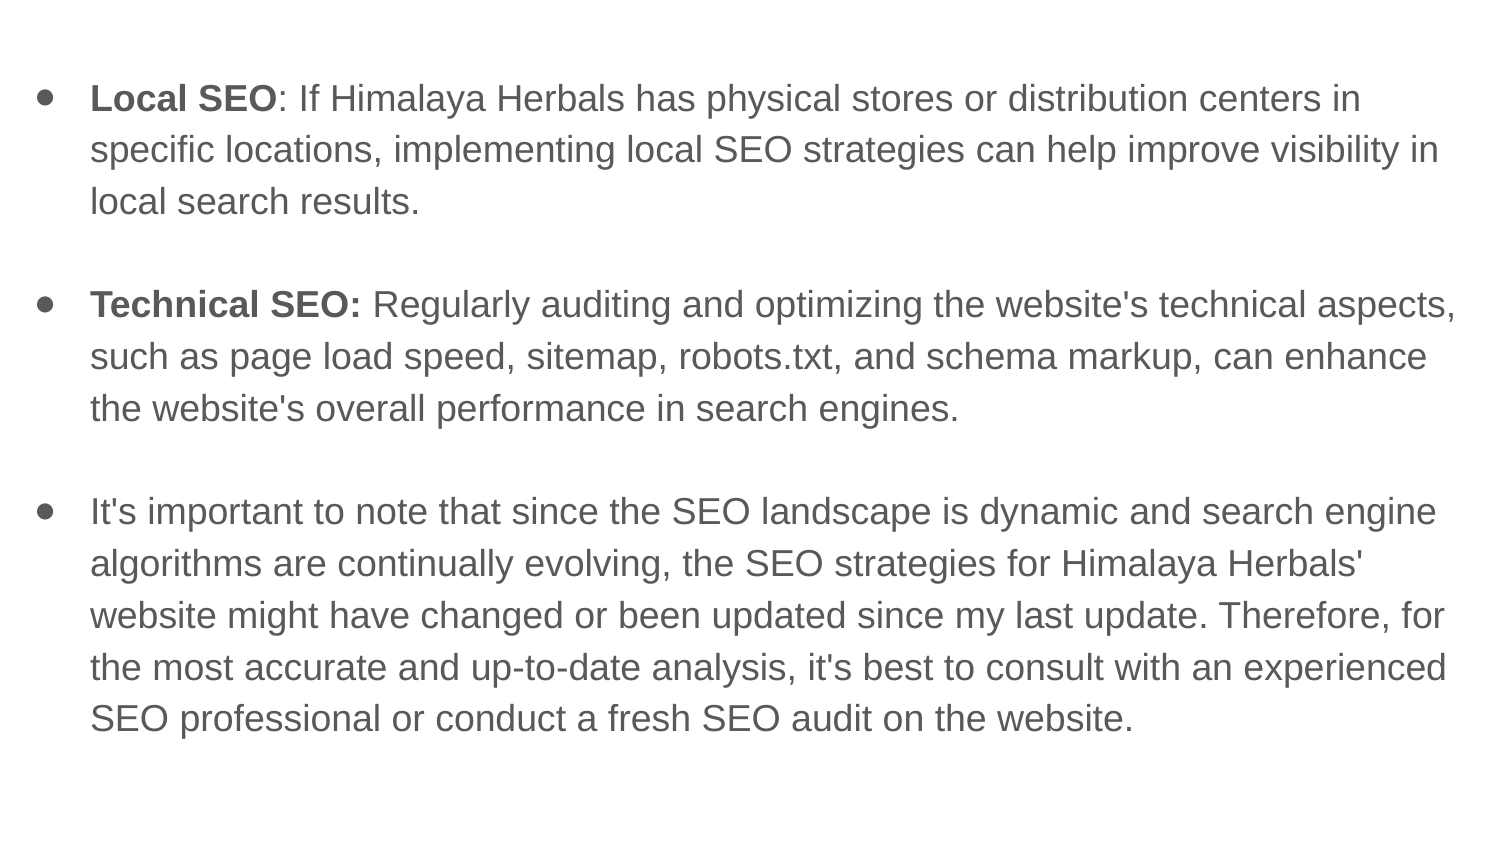

Local SEO: If Himalaya Herbals has physical stores or distribution centers in specific locations, implementing local SEO strategies can help improve visibility in local search results.

Technical SEO: Regularly auditing and optimizing the website's technical aspects, such as page load speed, sitemap, robots.txt, and schema markup, can enhance the website's overall performance in search engines.

It's important to note that since the SEO landscape is dynamic and search engine algorithms are continually evolving, the SEO strategies for Himalaya Herbals' website might have changed or been updated since my last update. Therefore, for the most accurate and up-to-date analysis, it's best to consult with an experienced SEO professional or conduct a fresh SEO audit on the website.